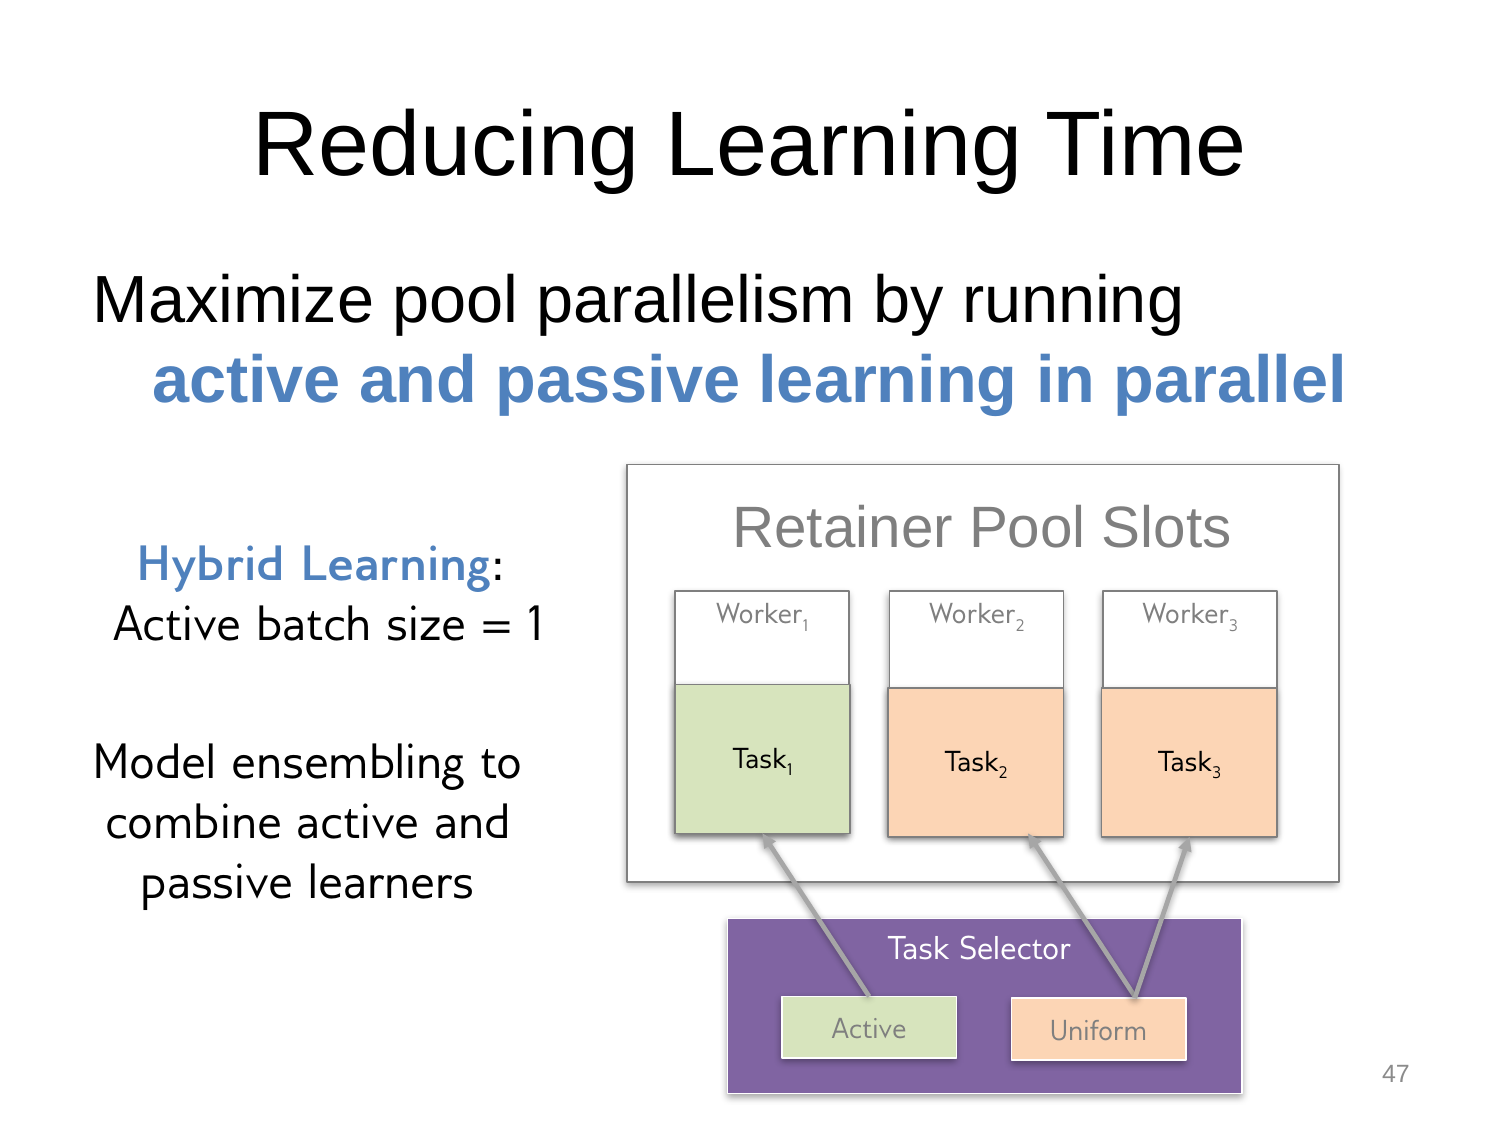

# Reducing Learning Time
Maximize pool parallelism by running             active and passive learning in parallel

Retainer Pool Slots
Worker1
Worker2
Worker3
Task1
Task2
Task3
Hybrid Learning:
Active batch size = 1
Model ensembling to combine active and passive learners
Task Selector
Active
Uniform
47